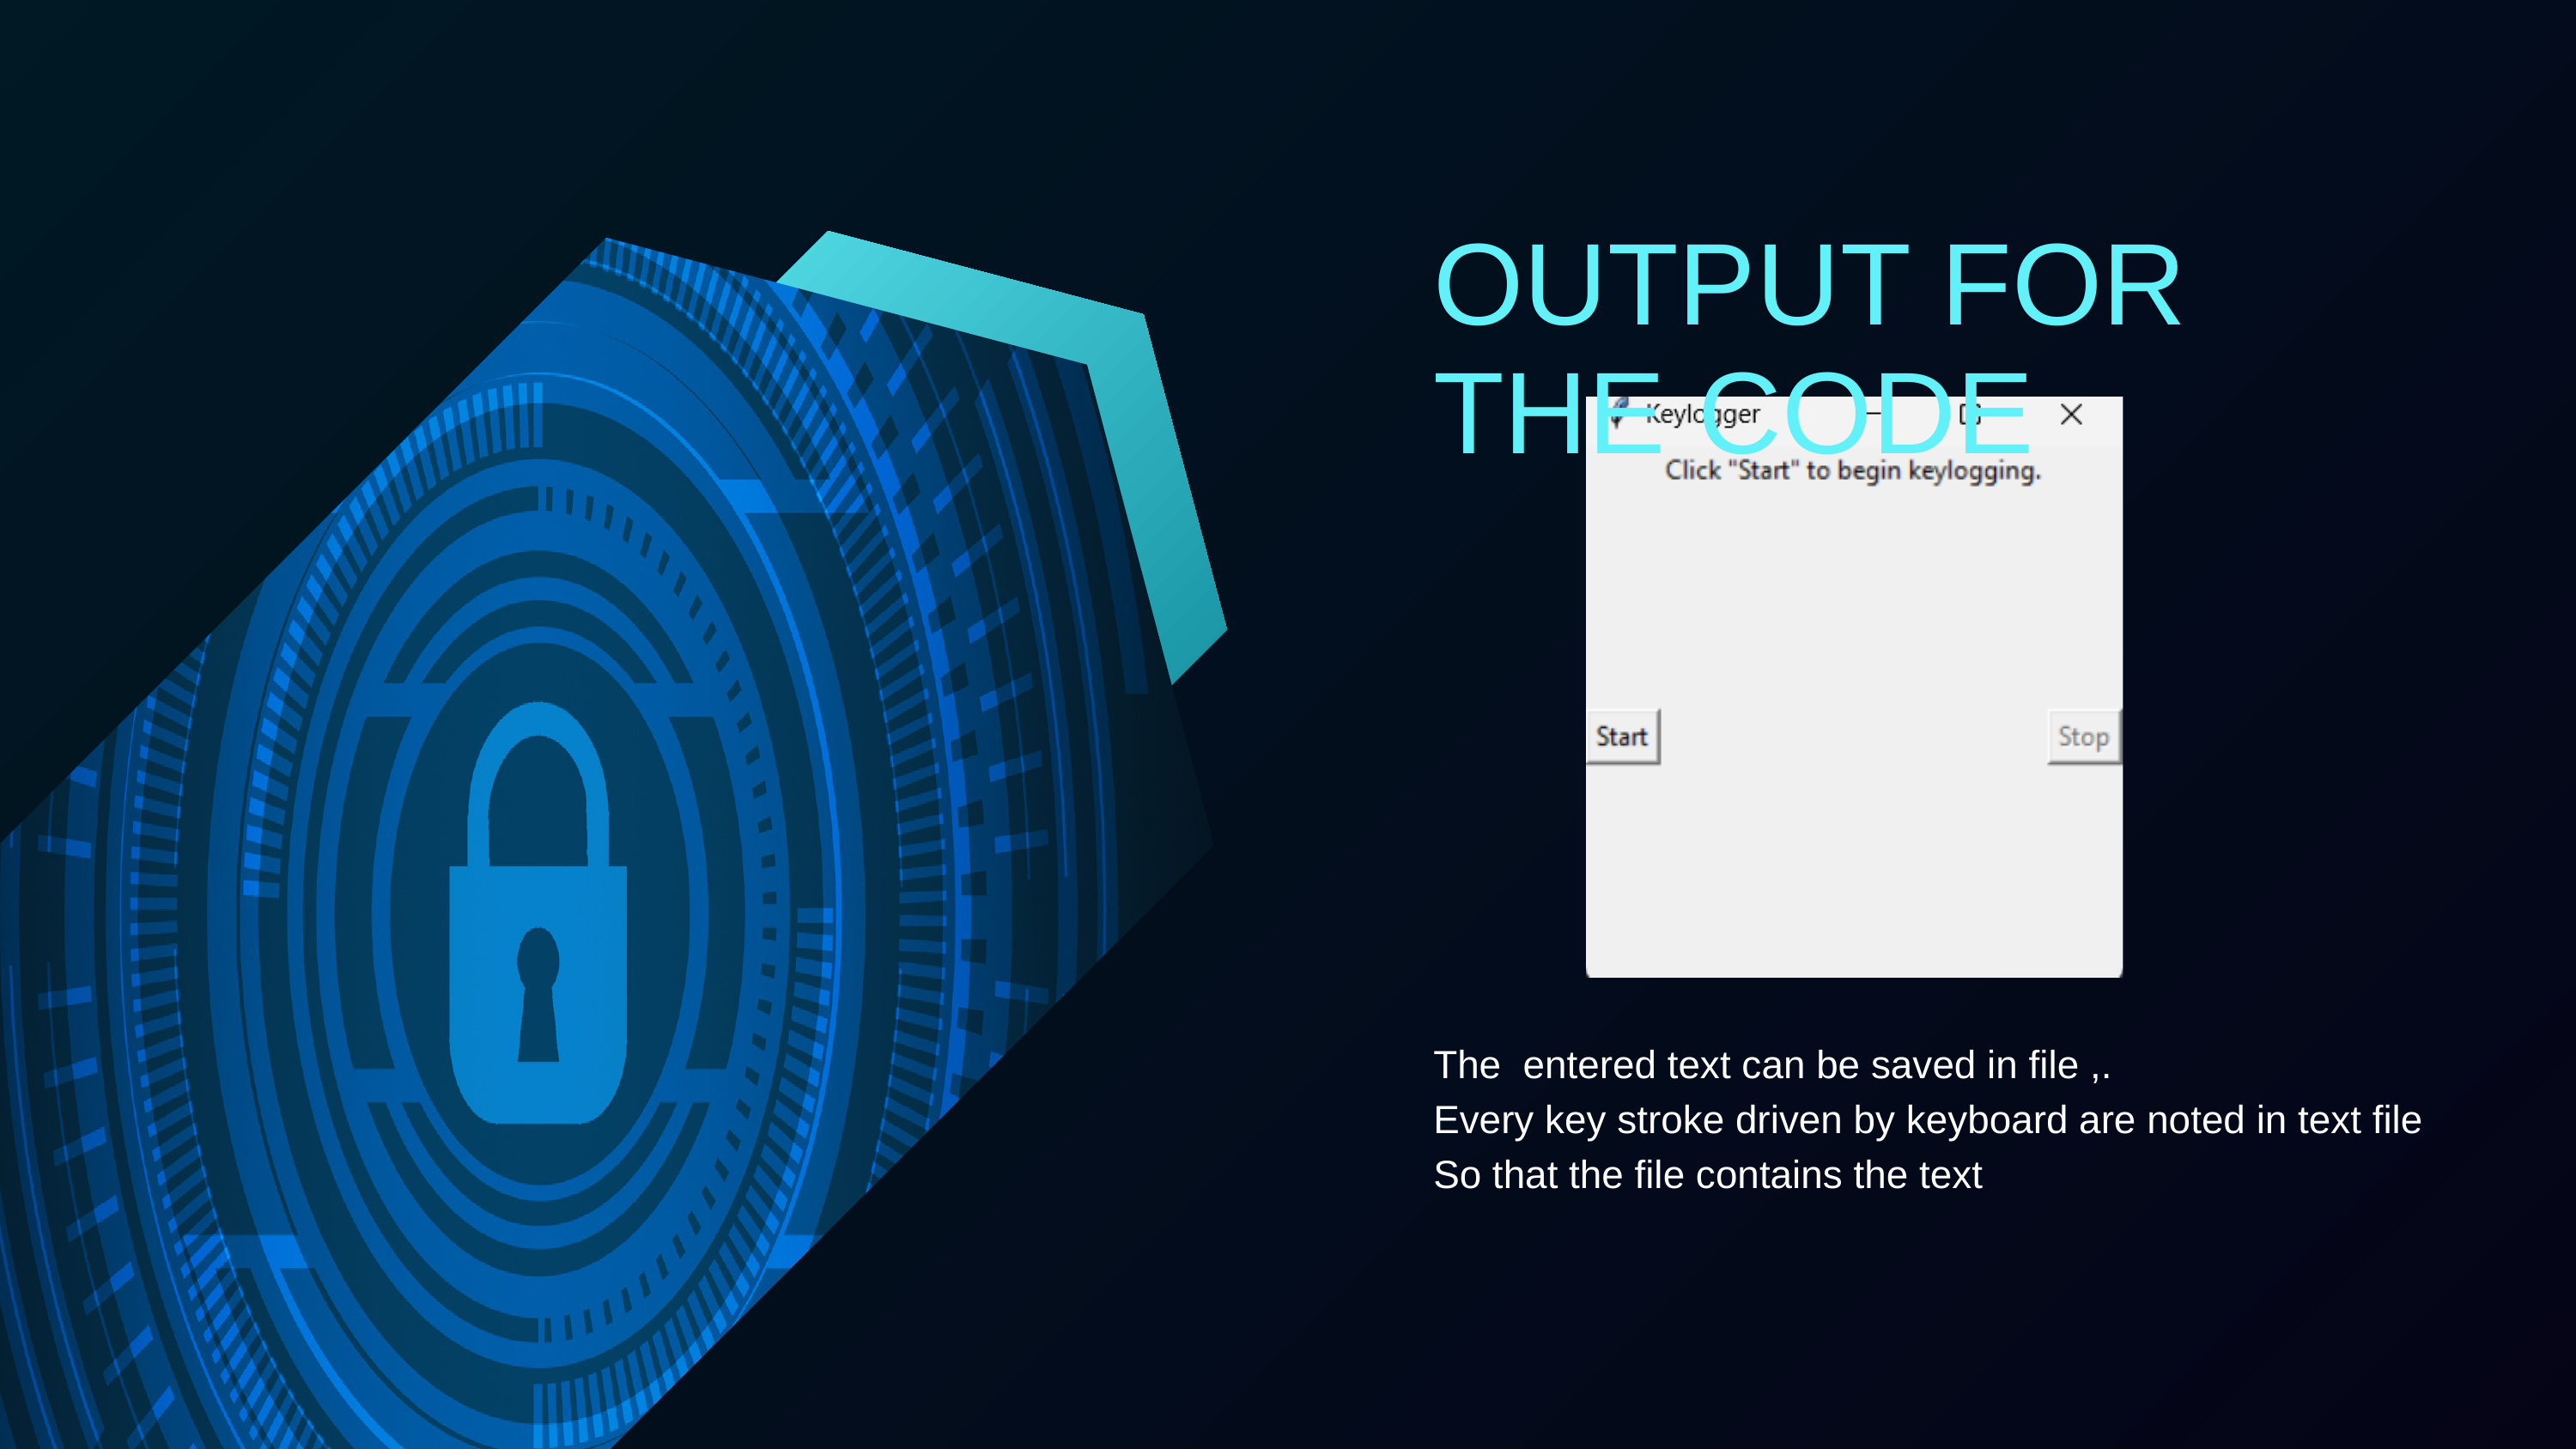

OUTPUT FOR THE CODE

The  entered text can be saved in file ,.
Every key stroke driven by keyboard are noted in text file
So that the file contains the text